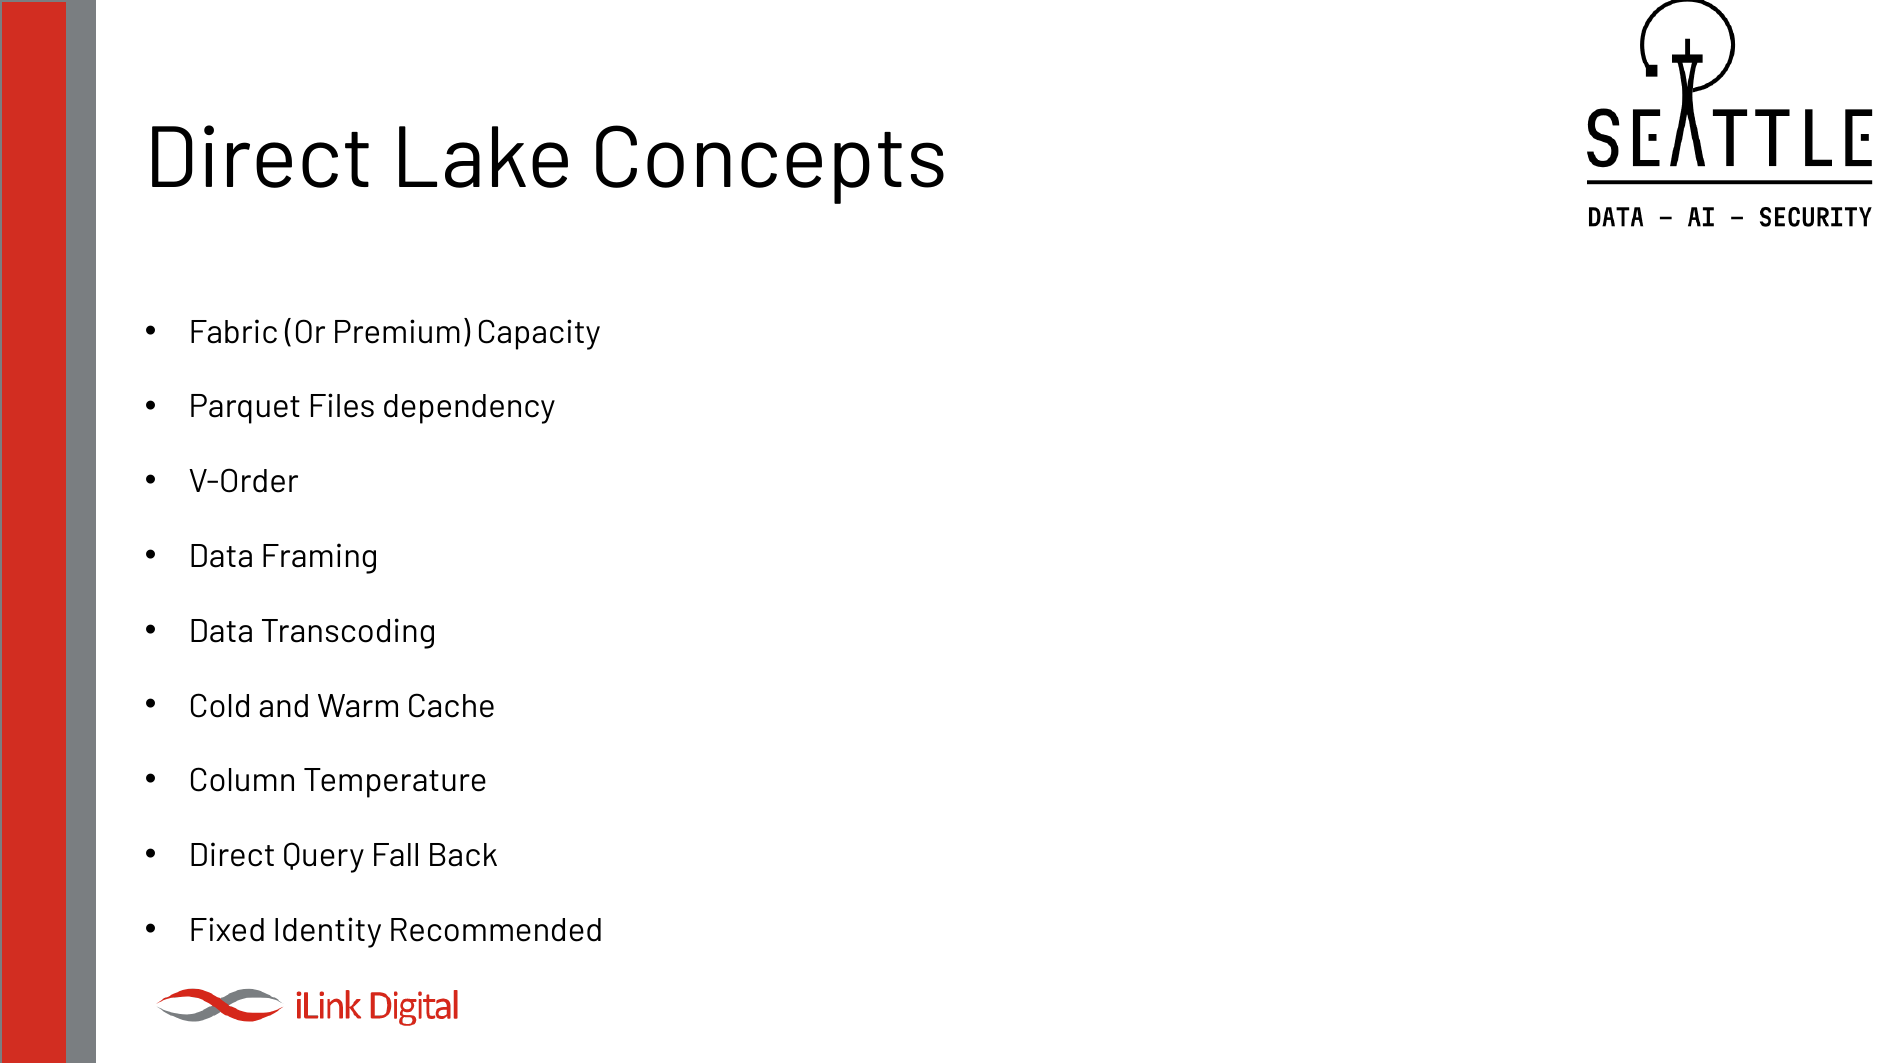

# Direct Lake Concepts
Fabric (Or Premium) Capacity
Parquet Files dependency
V-Order
Data Framing
Data Transcoding
Cold and Warm Cache
Column Temperature
Direct Query Fall Back
Fixed Identity Recommended